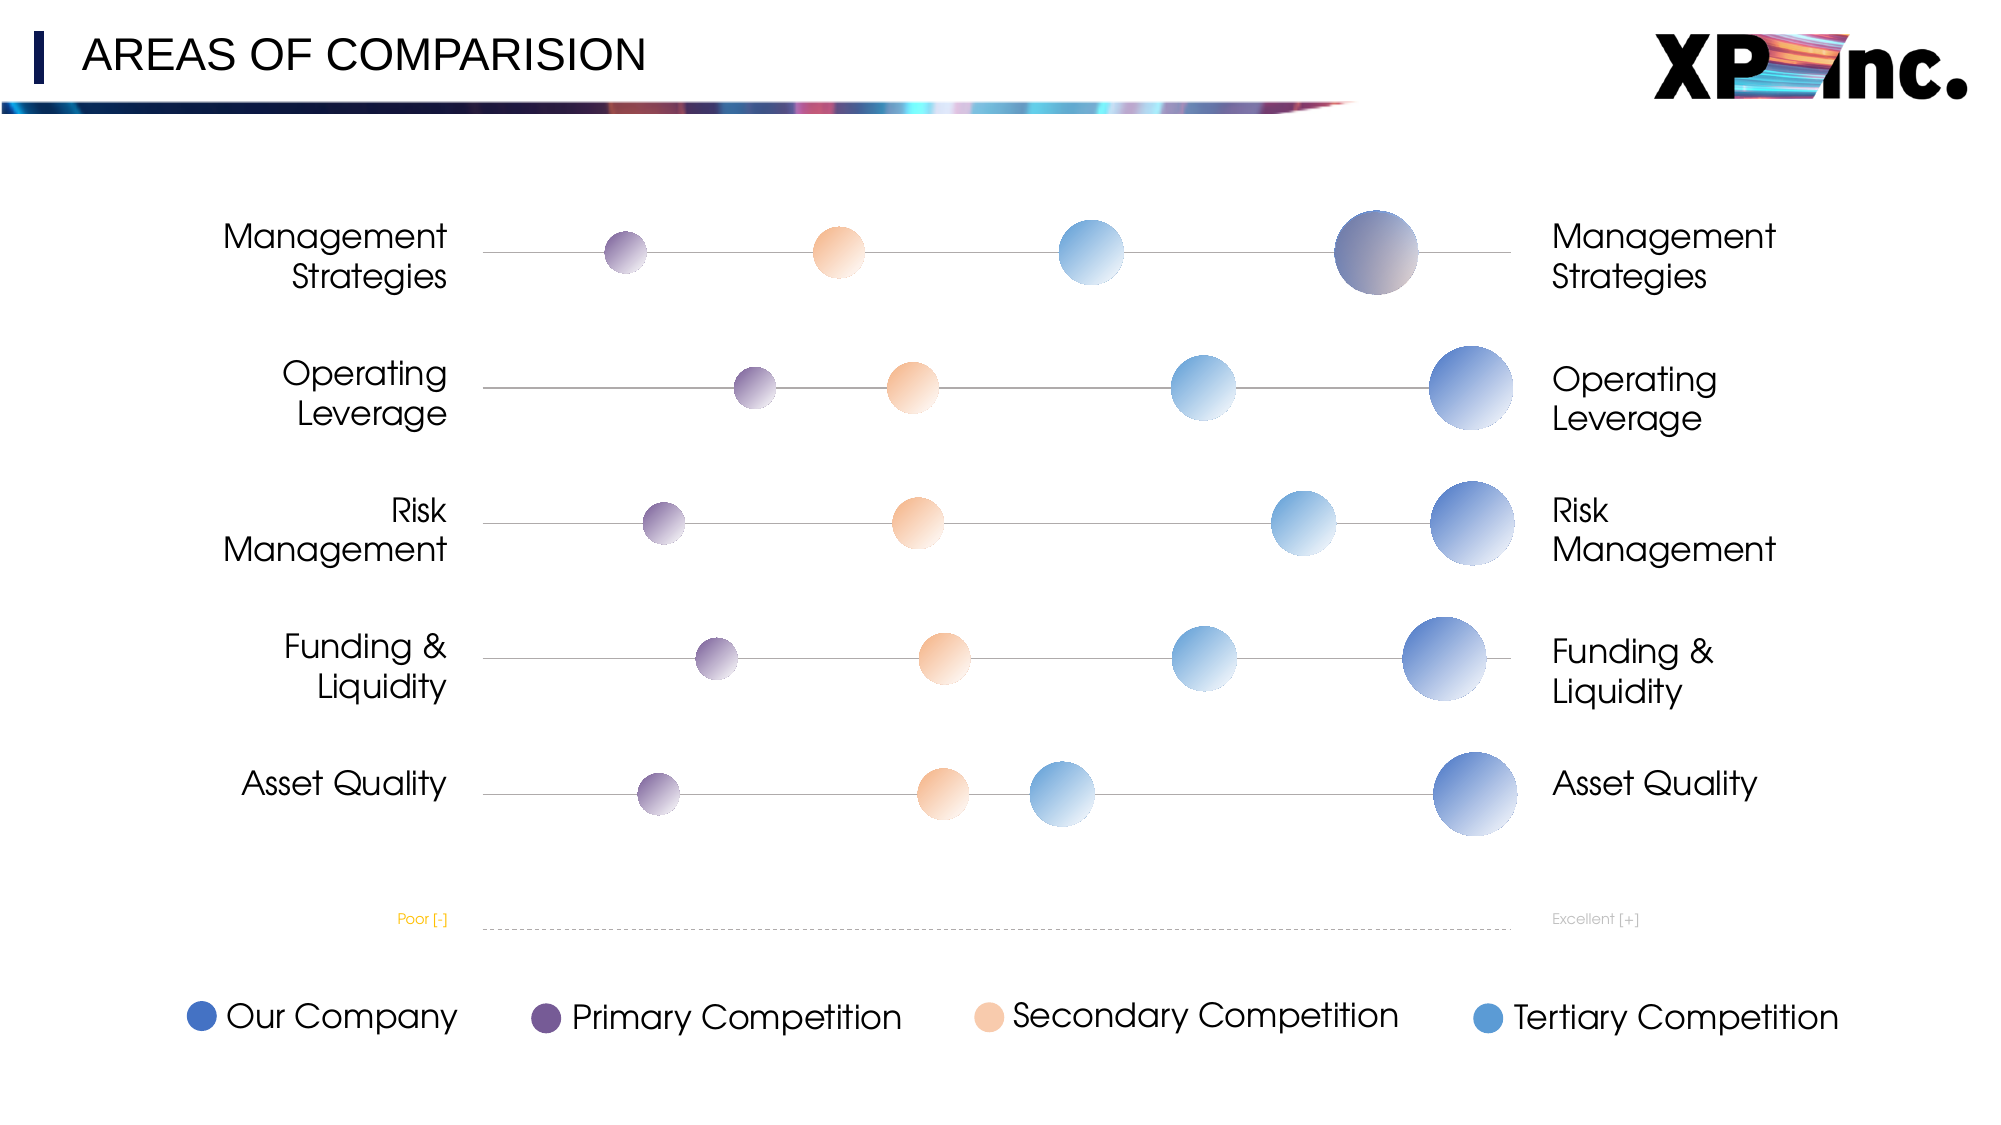

# AREAS OF COMPARISION

Management Strategies
Management Strategies

Operating Leverage

Operating Leverage

Risk Management
Risk Management

Funding & Liquidity
Funding & Liquidity

Asset Quality
Asset Quality

Poor [-]
Excellent [+]
Secondary Competition
Our Company
Primary Competition
Tertiary Competition